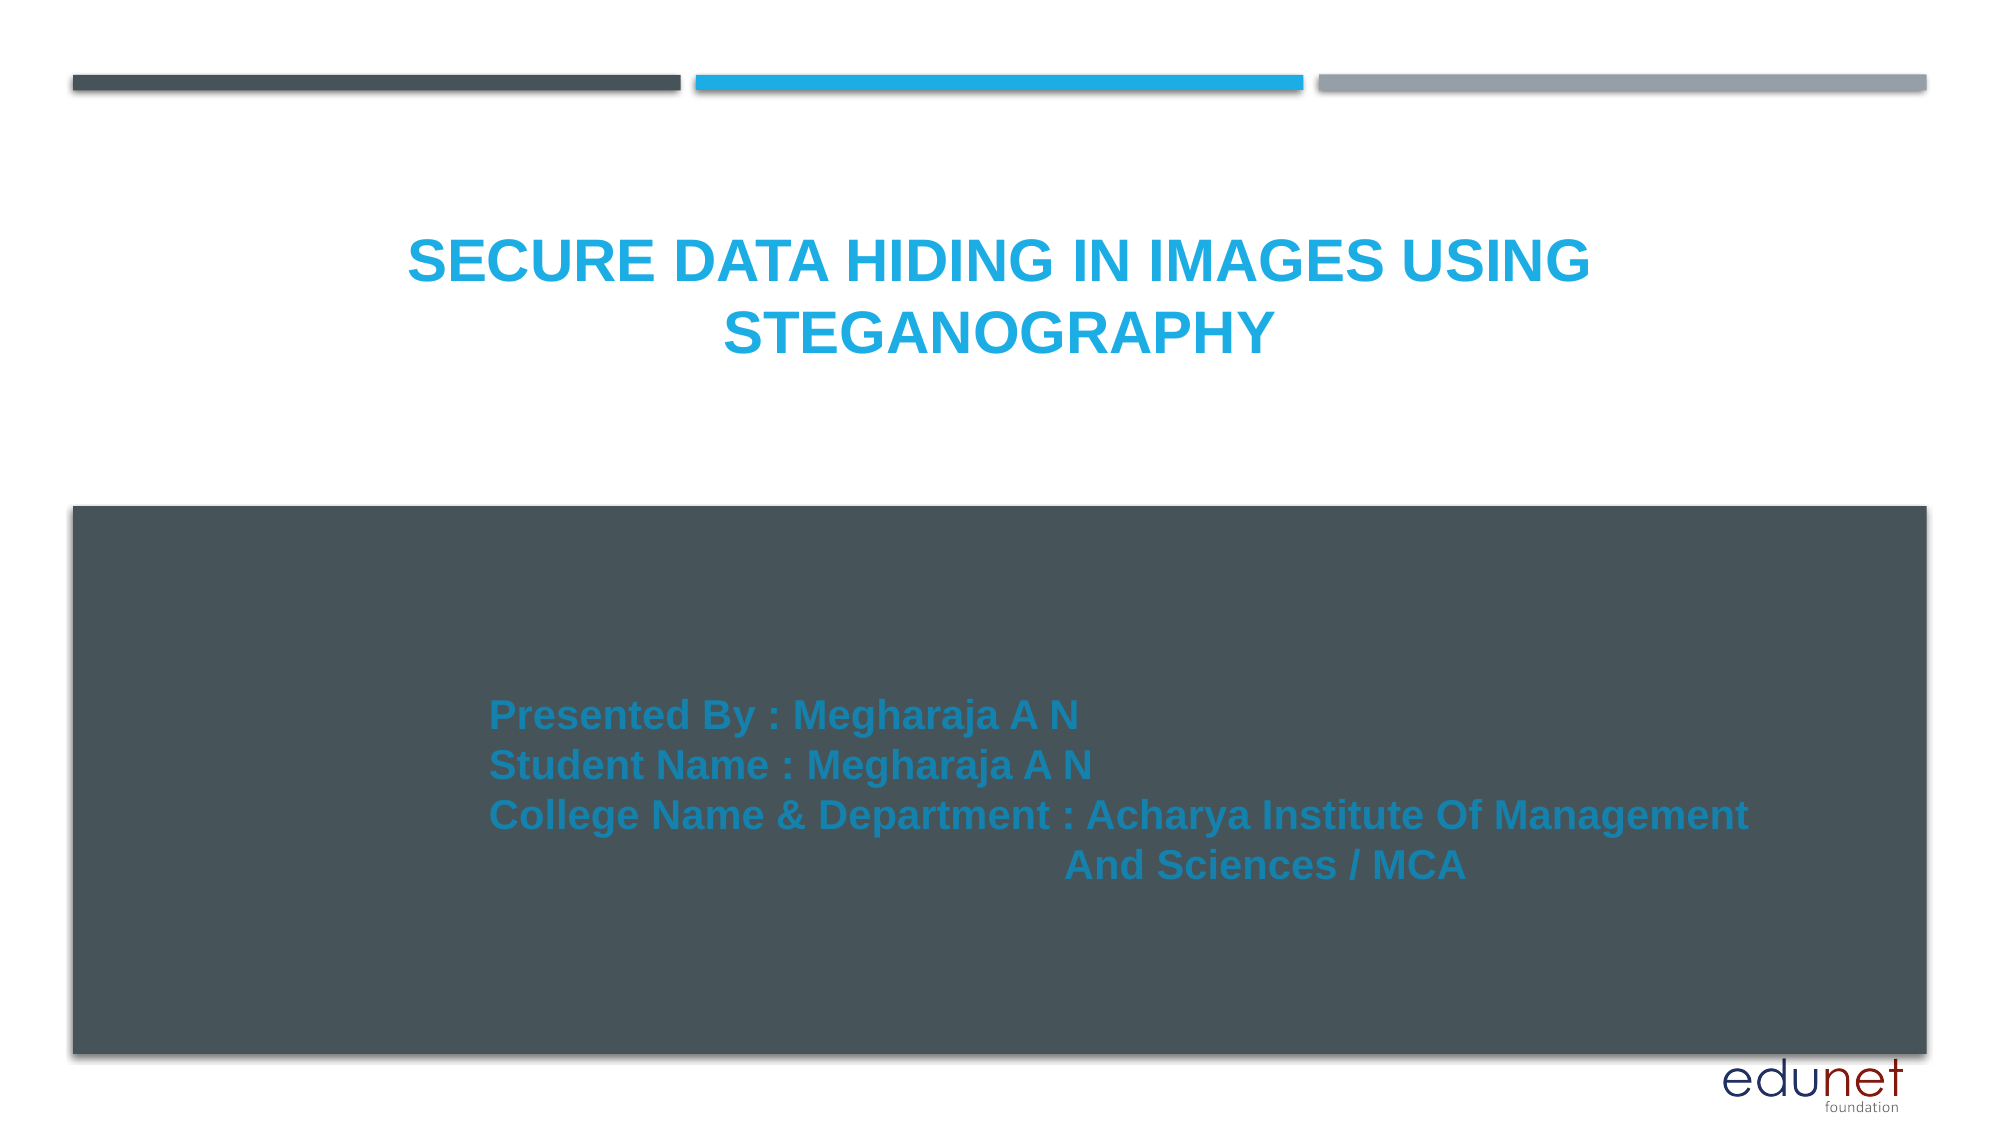

# Secure Data Hiding in Images Using Steganography
Presented By : Megharaja A N
Student Name : Megharaja A N
College Name & Department : Acharya Institute Of Management
                                                  And Sciences / MCA